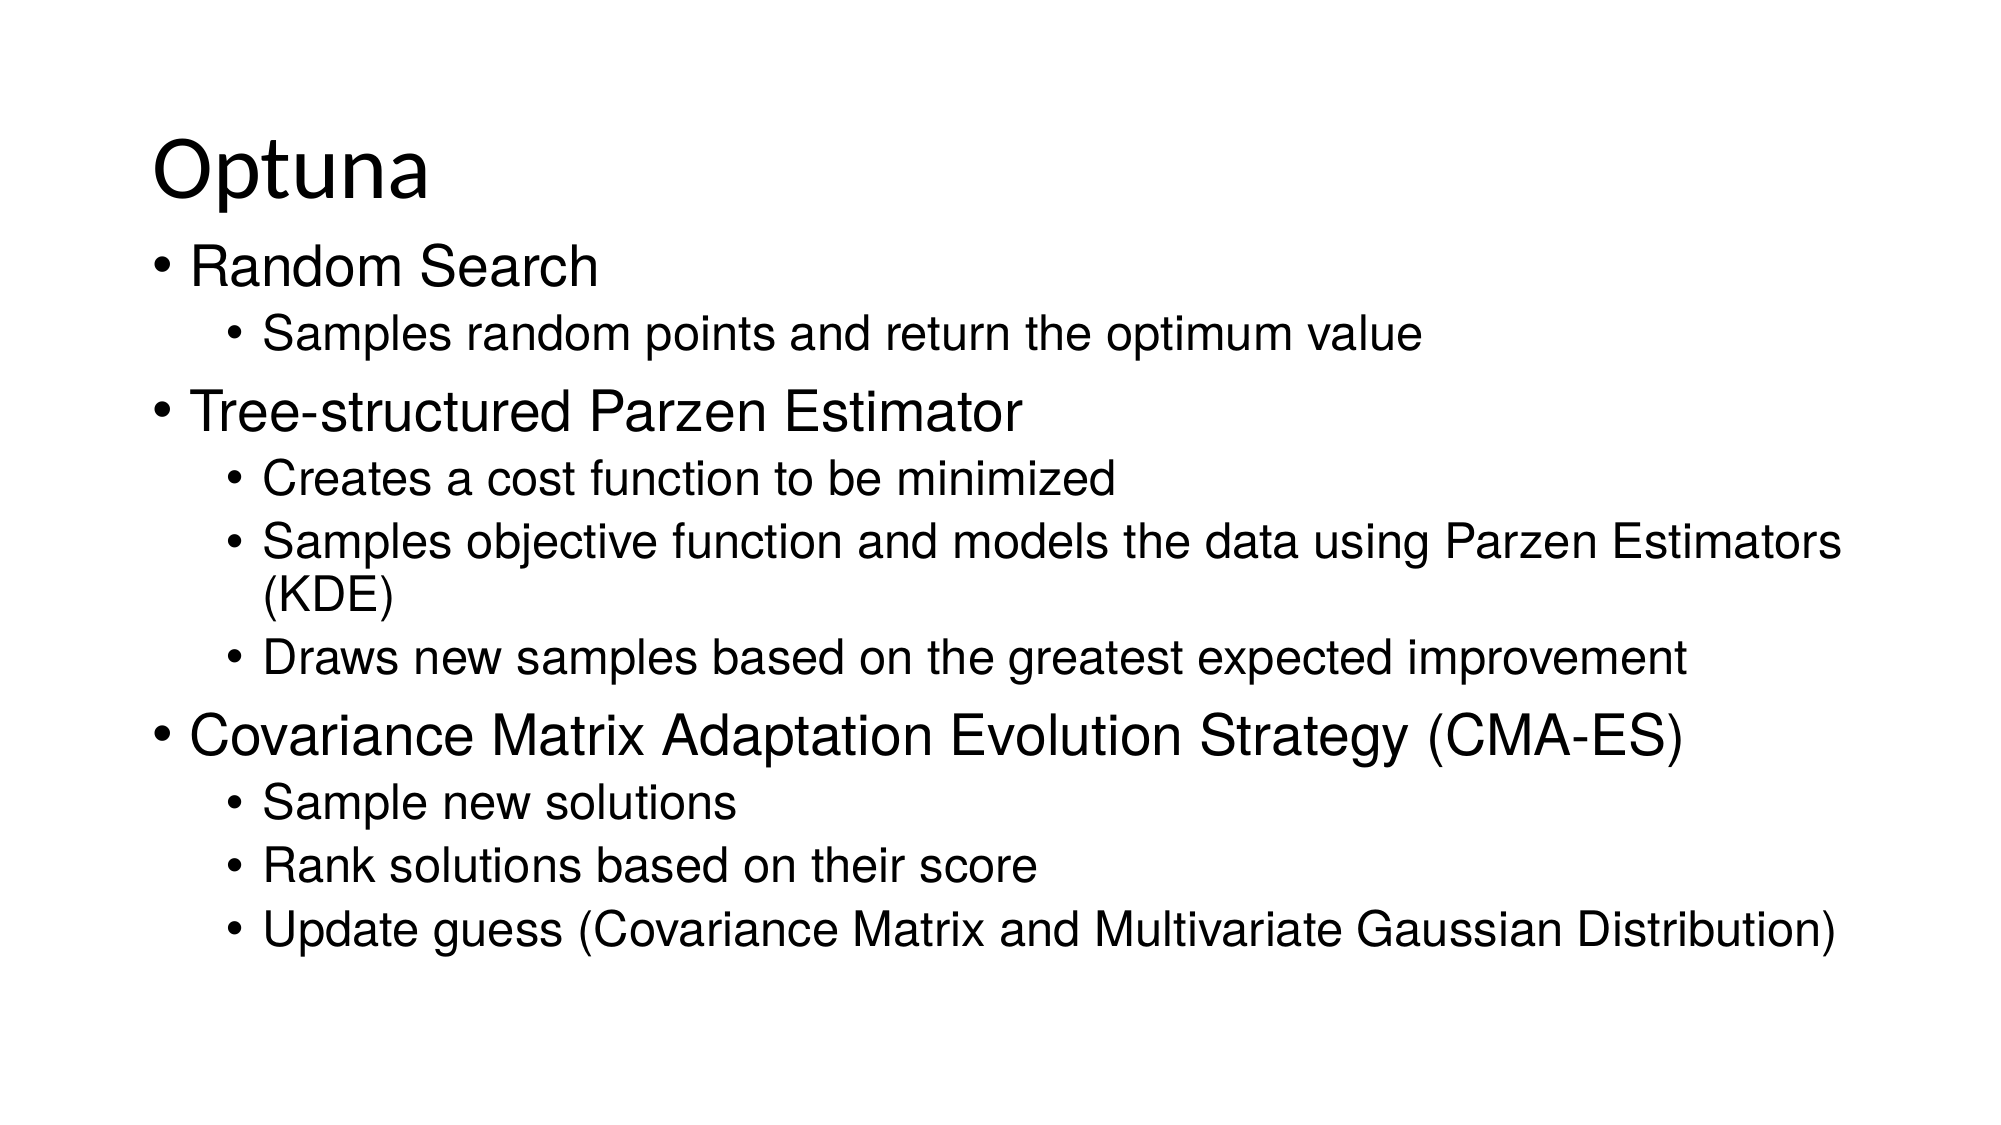

# Optuna
Random Search
Samples random points and return the optimum value
Tree-structured Parzen Estimator
Creates a cost function to be minimized
Samples objective function and models the data using Parzen Estimators (KDE)
Draws new samples based on the greatest expected improvement
Covariance Matrix Adaptation Evolution Strategy (CMA-ES)
Sample new solutions
Rank solutions based on their score
Update guess (Covariance Matrix and Multivariate Gaussian Distribution)